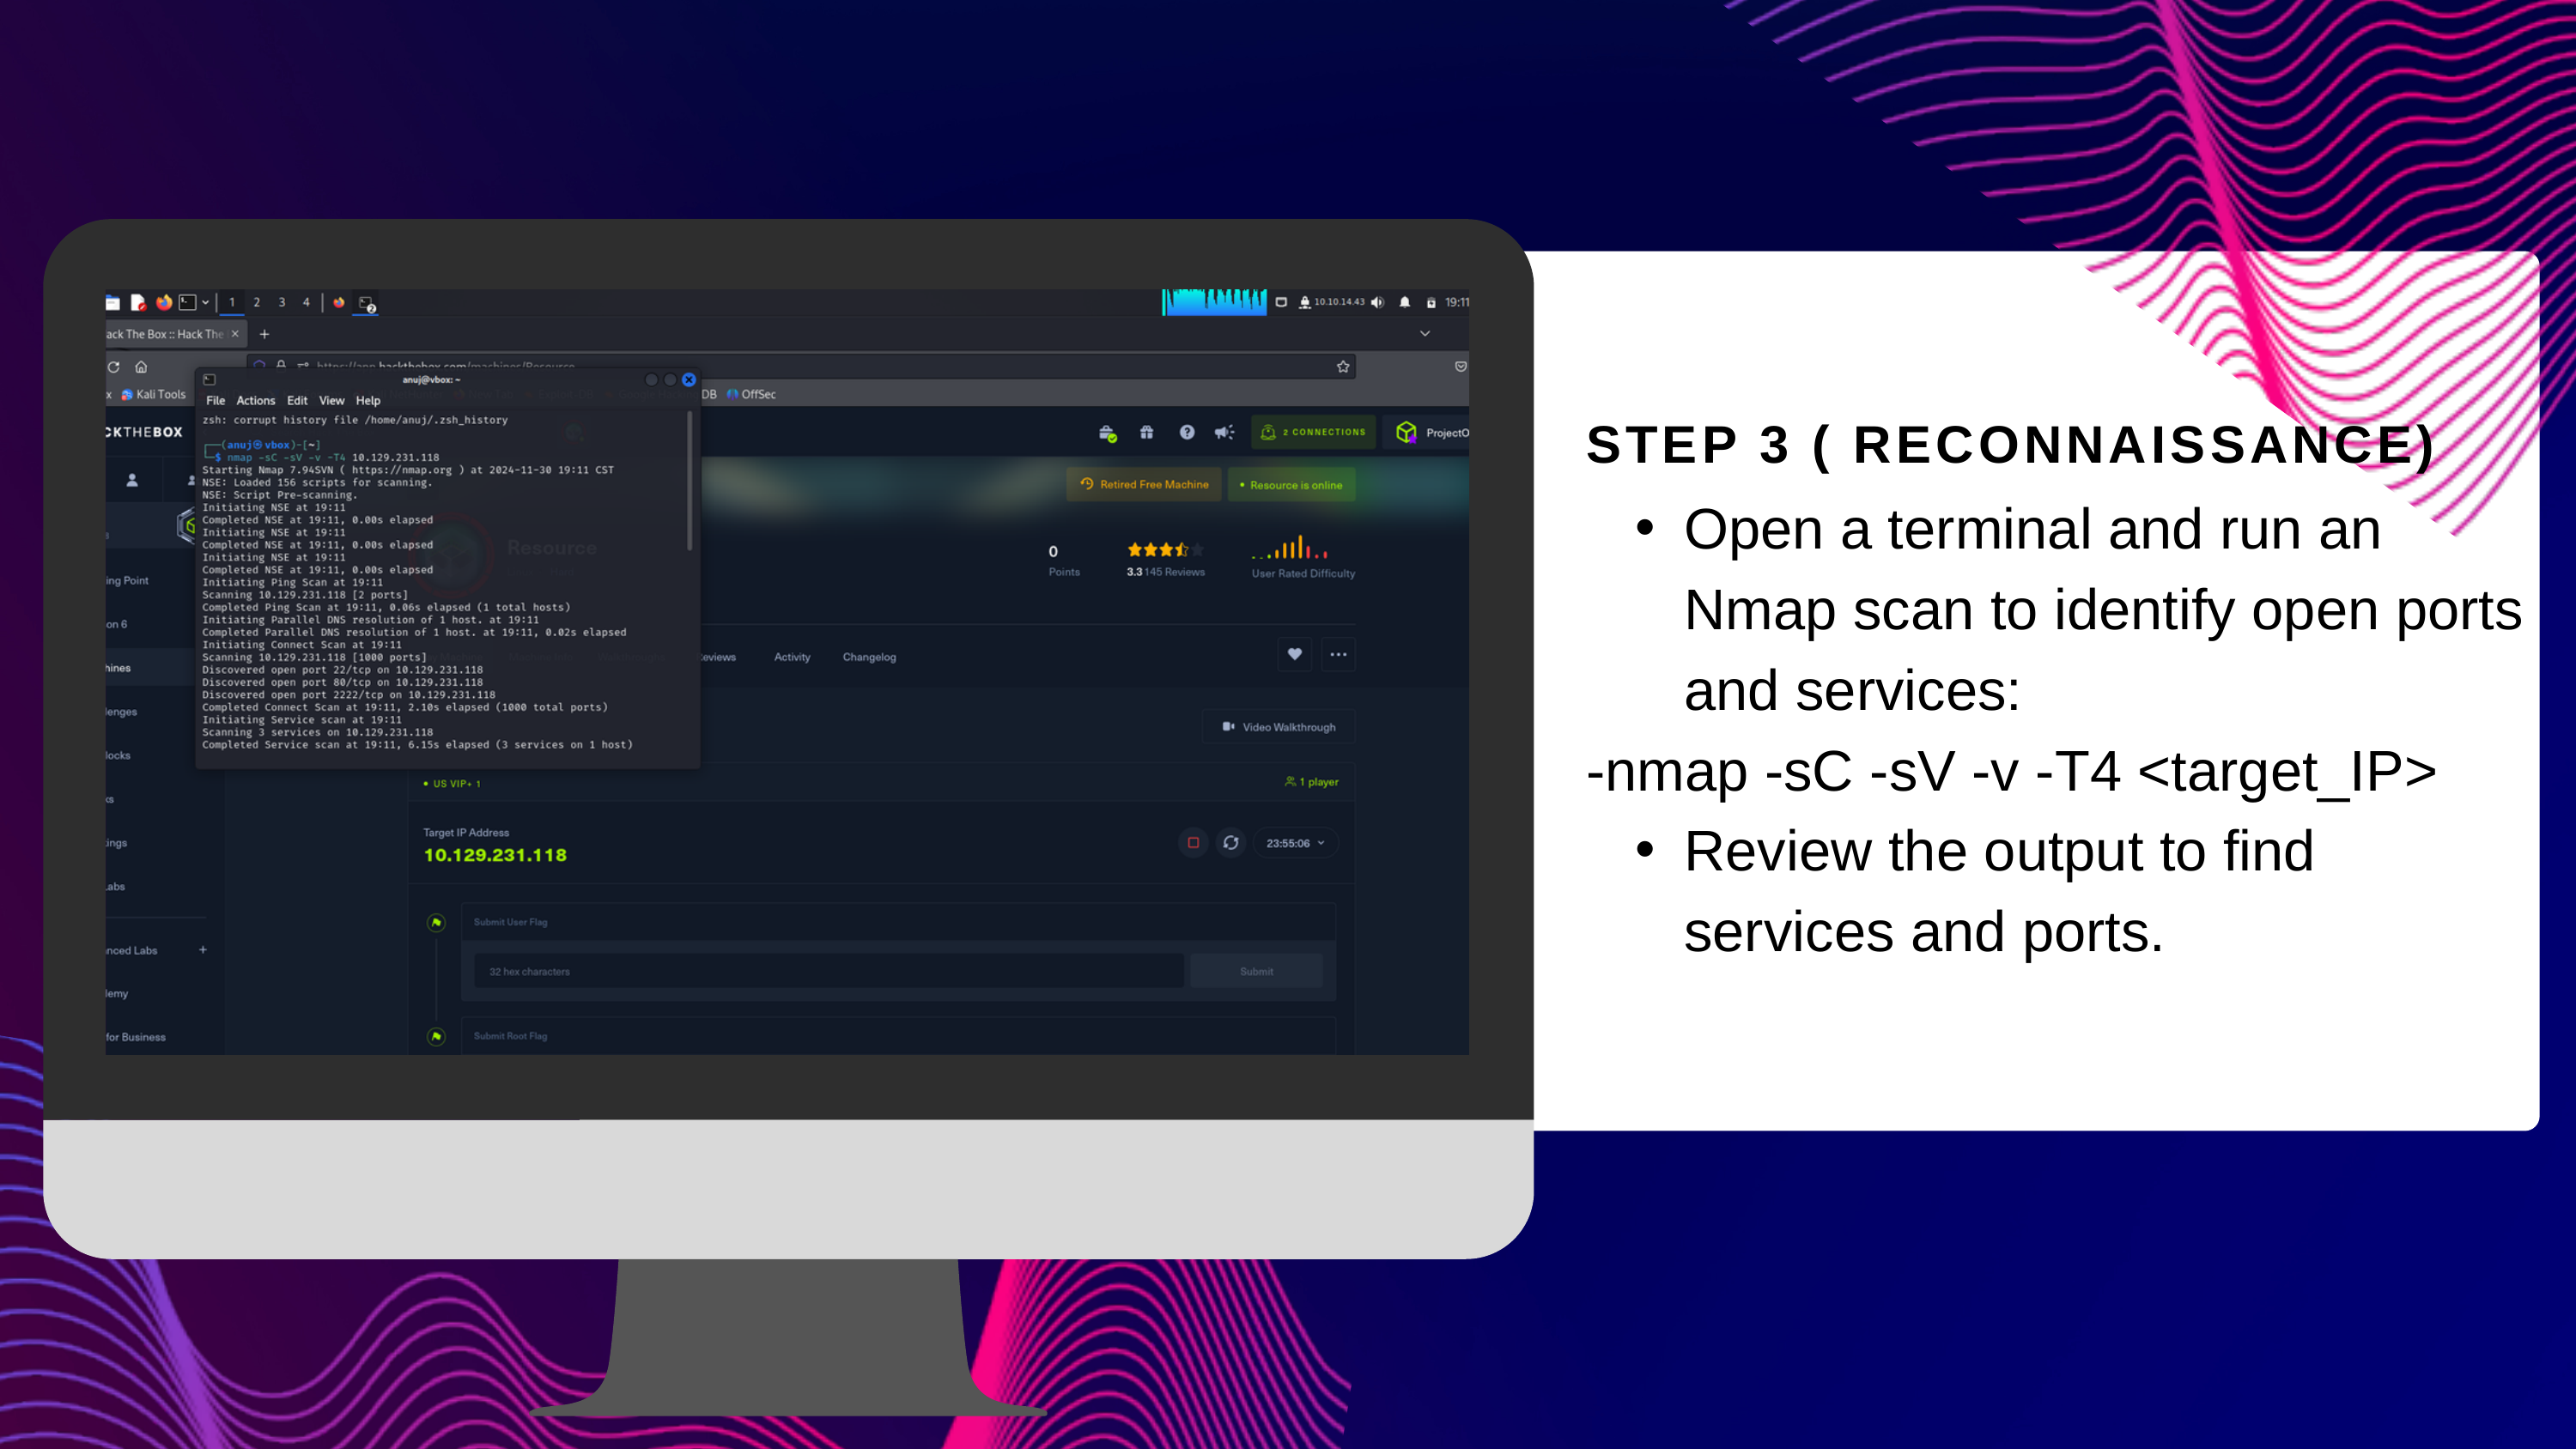

STEP 3 ( RECONNAISSANCE)
Open a terminal and run an Nmap scan to identify open ports and services:
-nmap -sC -sV -v -T4 <target_IP>
Review the output to find services and ports.